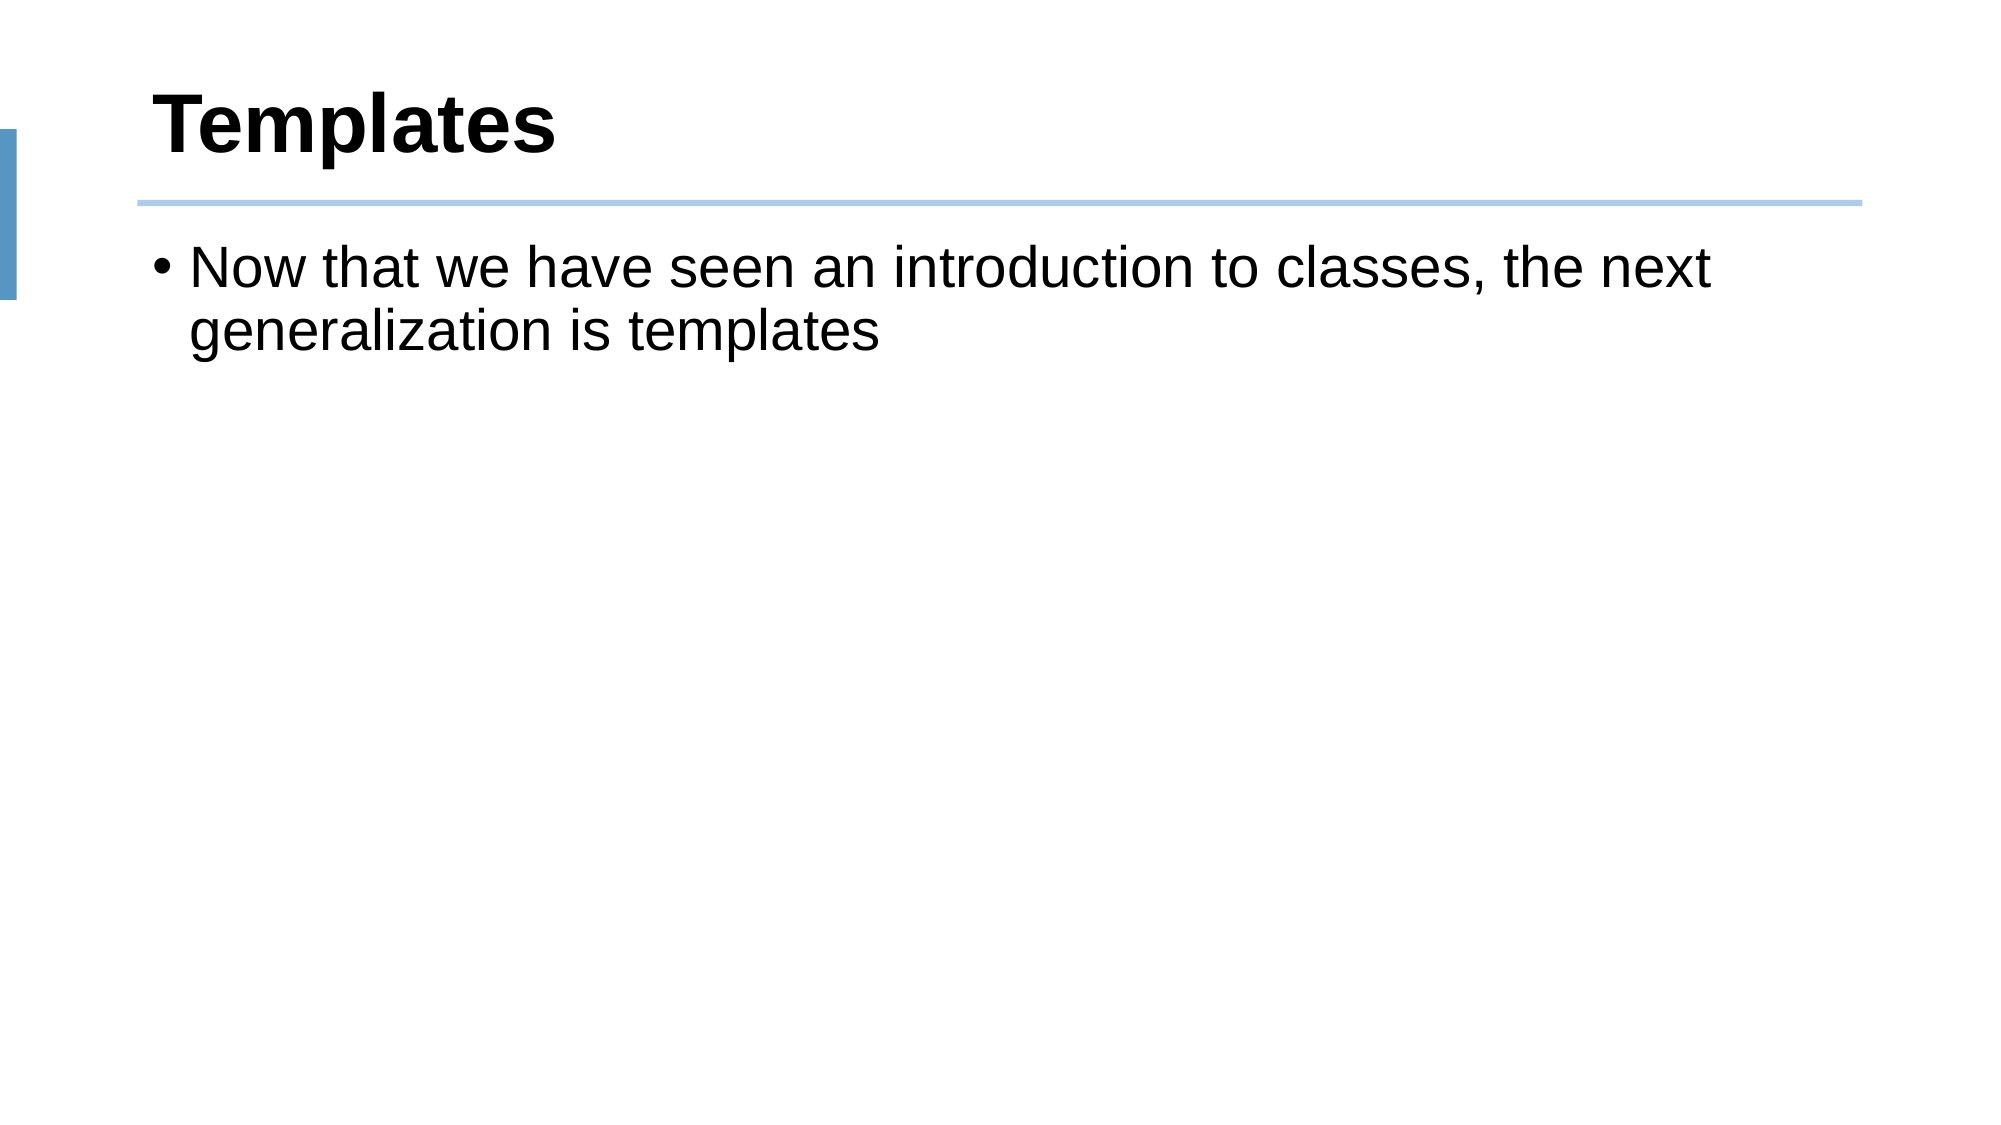

# Templates
Now that we have seen an introduction to classes, the next generalization is templates